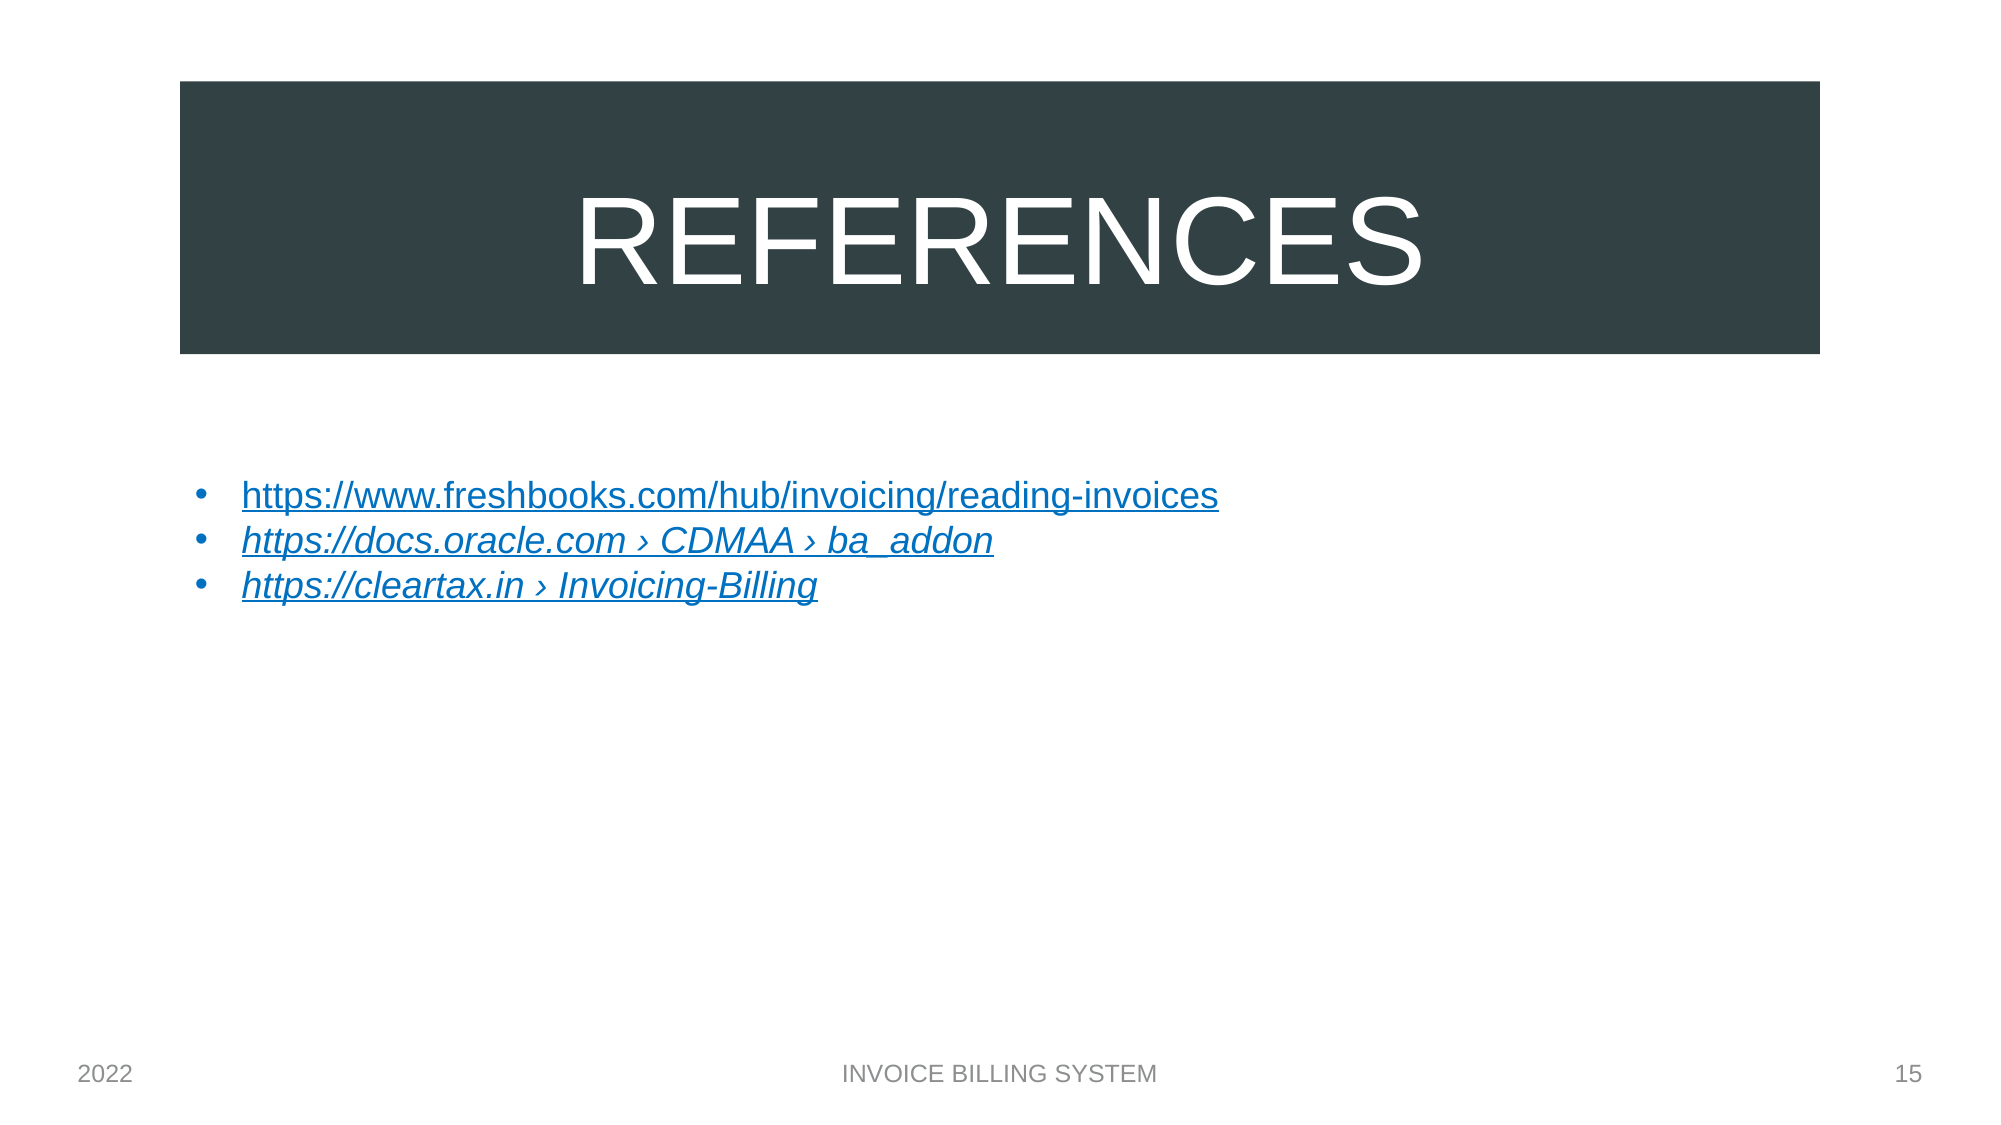

# REFERENCES
https://www.freshbooks.com/hub/invoicing/reading-invoices
https://docs.oracle.com › CDMAA › ba_addon
https://cleartax.in › Invoicing-Billing

2022
INVOICE BILLING SYSTEM
15